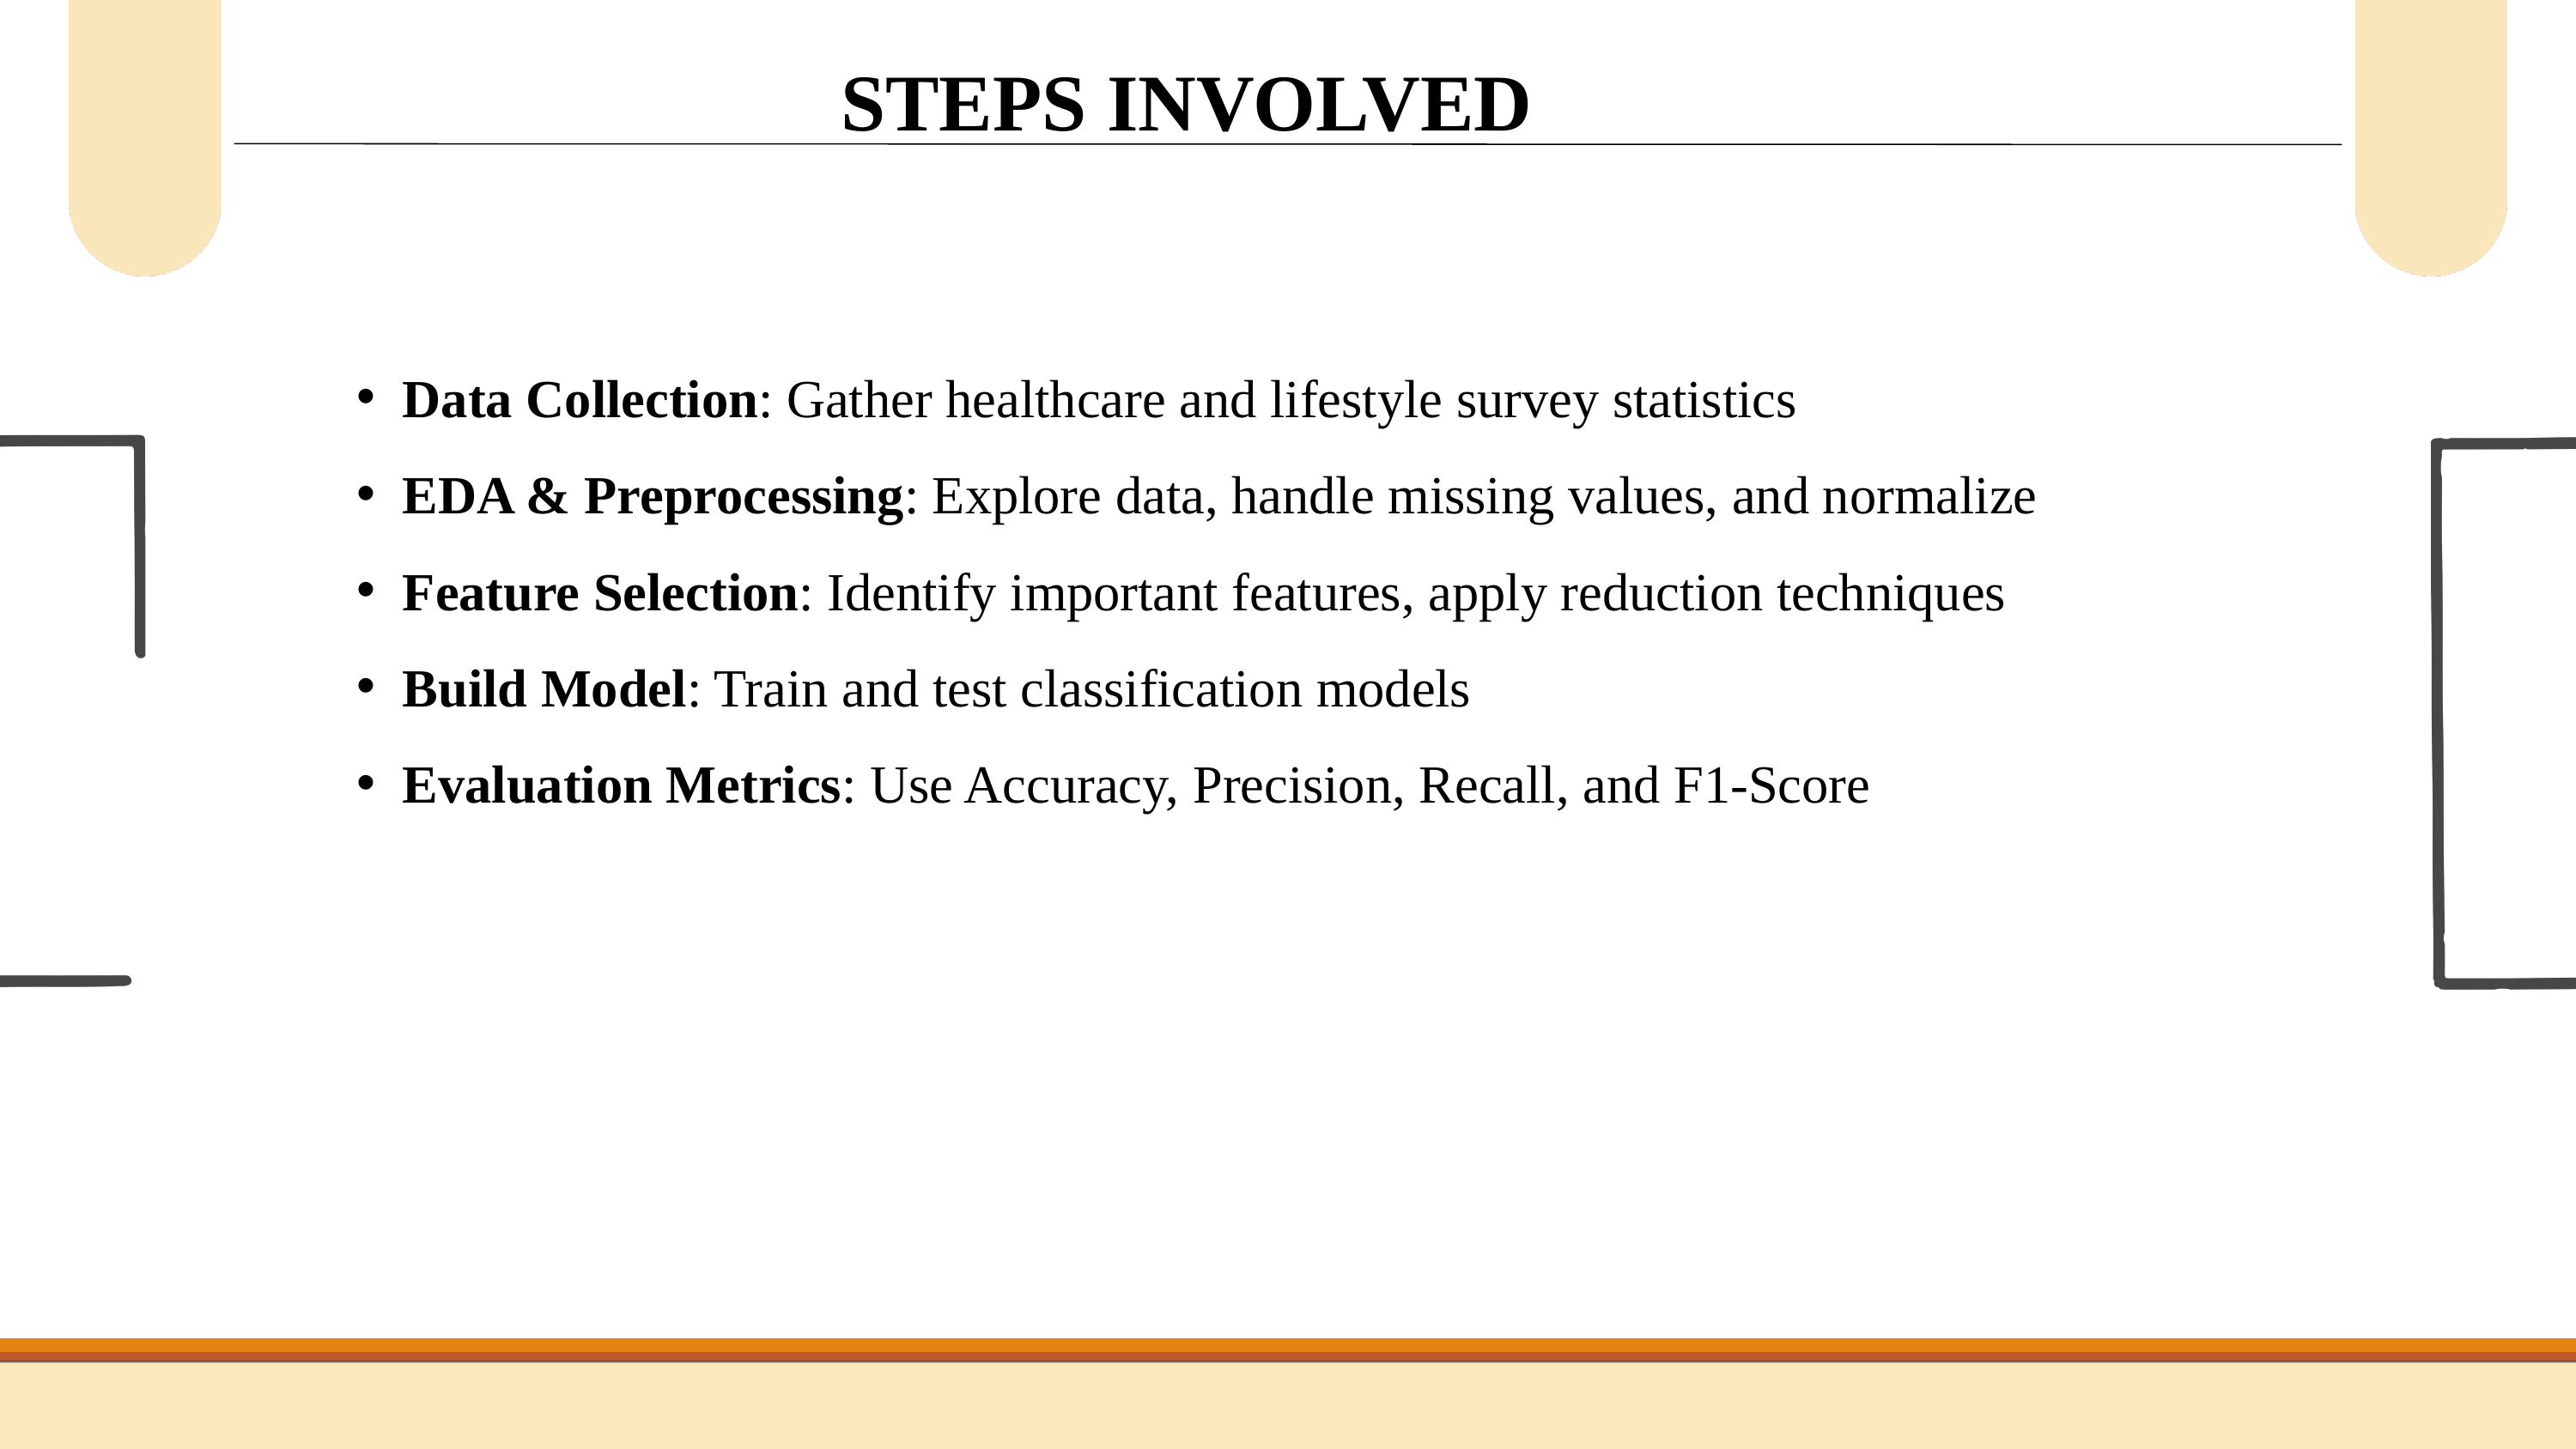

STEPS INVOLVED

Data Collection: Gather healthcare and lifestyle survey statistics
EDA & Preprocessing: Explore data, handle missing values, and normalize
Feature Selection: Identify important features, apply reduction techniques
Build Model: Train and test classification models
Evaluation Metrics: Use Accuracy, Precision, Recall, and F1-Score